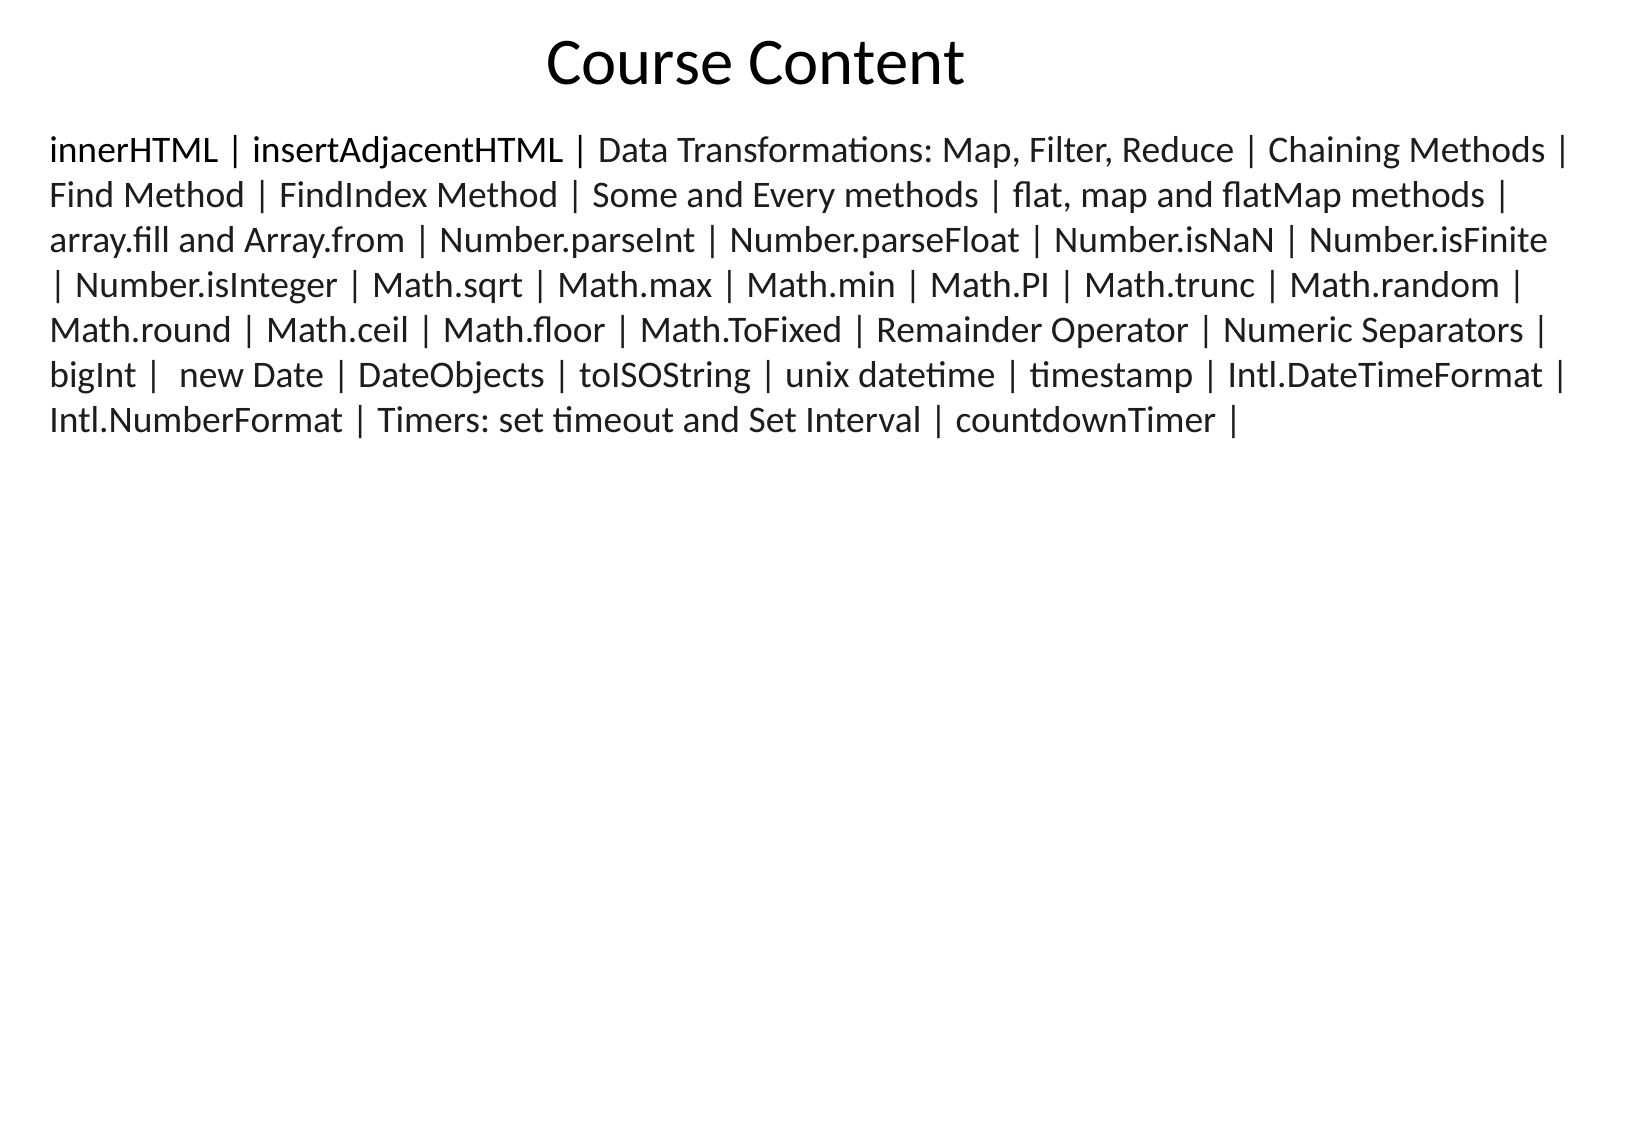

Course Content
innerHTML | insertAdjacentHTML | Data Transformations: Map, Filter, Reduce | Chaining Methods | Find Method | FindIndex Method | Some and Every methods | flat, map and flatMap methods | array.fill and Array.from | Number.parseInt | Number.parseFloat | Number.isNaN | Number.isFinite | Number.isInteger | Math.sqrt | Math.max | Math.min | Math.PI | Math.trunc | Math.random | Math.round | Math.ceil | Math.floor | Math.ToFixed | Remainder Operator | Numeric Separators | bigInt |  new Date | DateObjects | toISOString | unix datetime | timestamp | Intl.DateTimeFormat | Intl.NumberFormat | Timers: set timeout and Set Interval | countdownTimer |